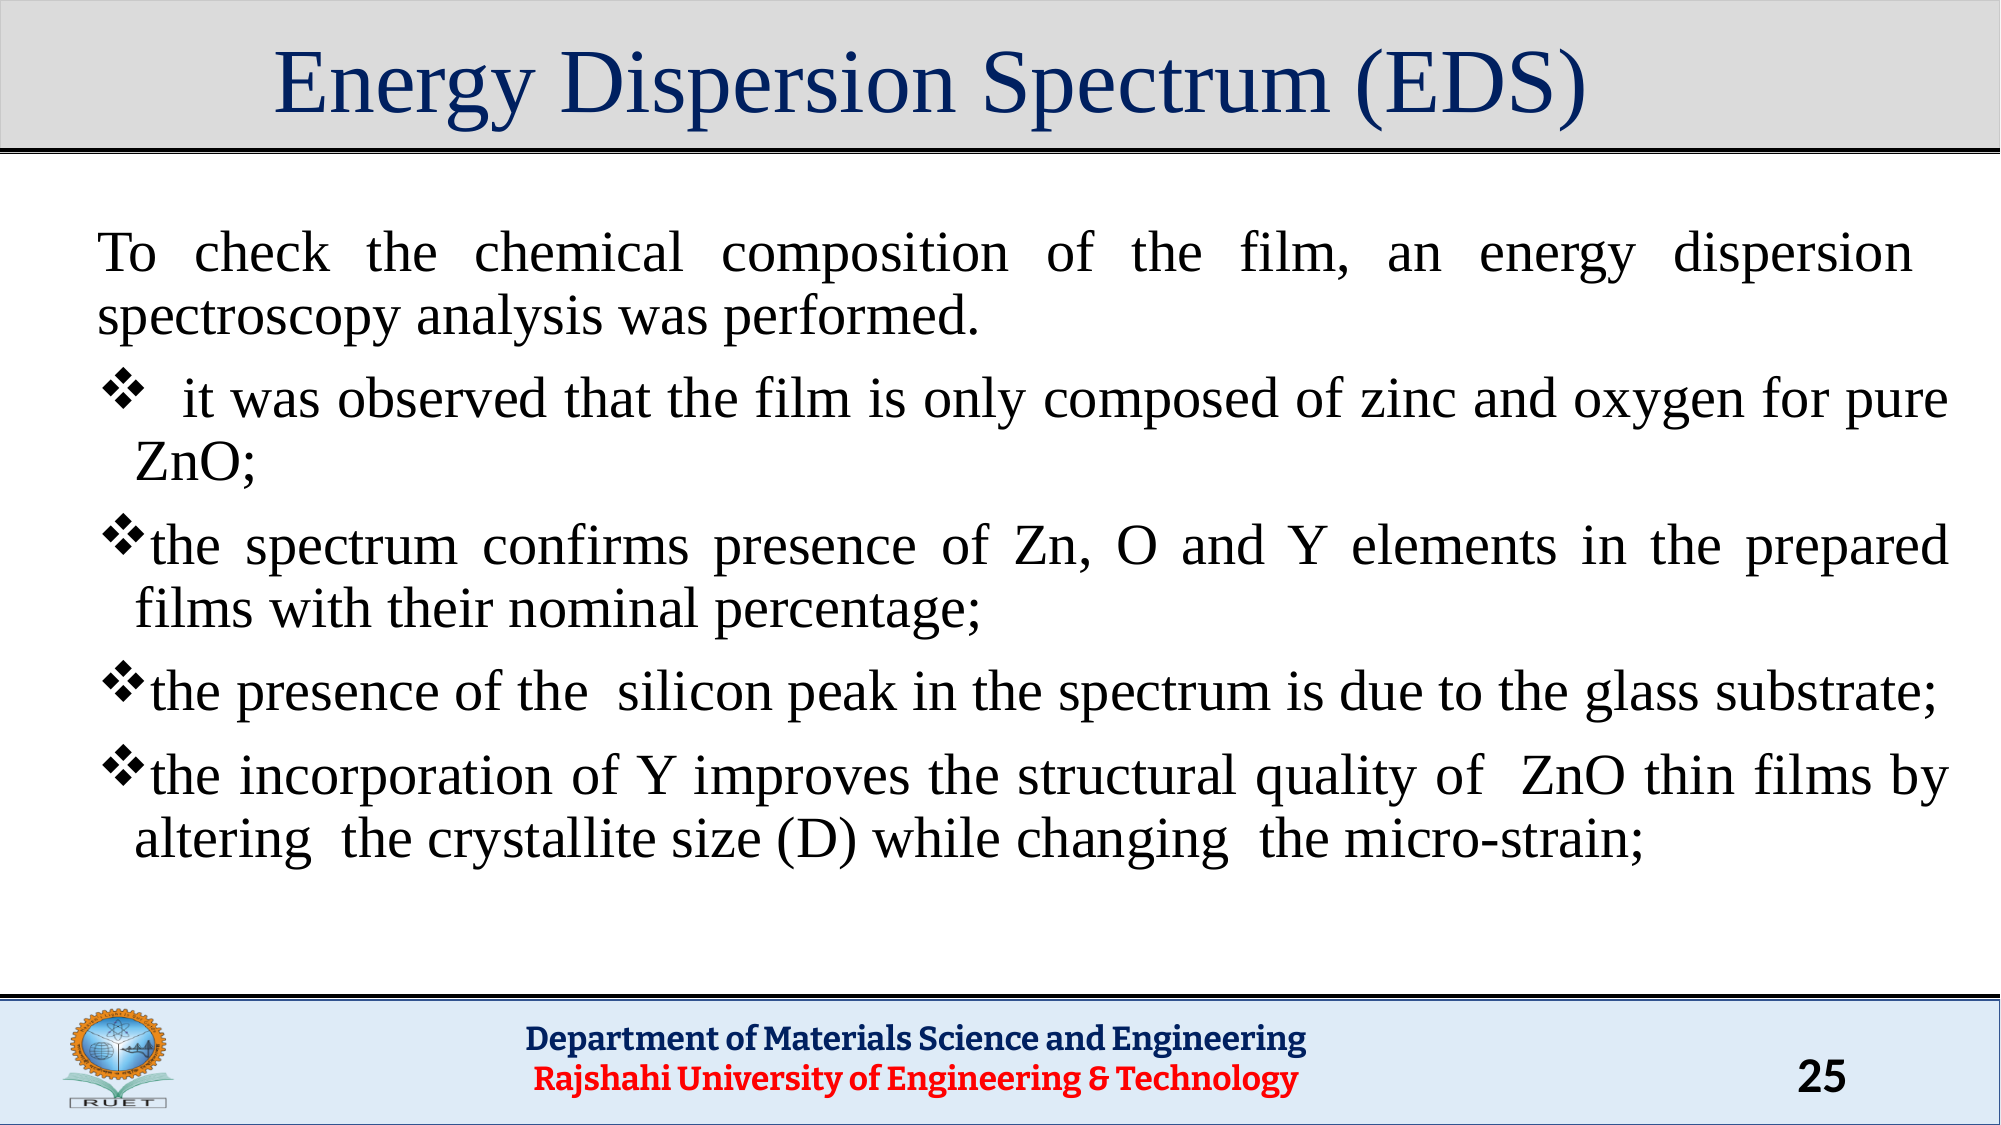

# Energy Dispersion Spectrum (EDS)
To check the chemical composition of the film, an energy dispersion  spectroscopy analysis was performed.
  it was observed that the film is only composed of zinc and oxygen for pure ZnO;
the spectrum confirms presence of Zn, O and Y elements in the prepared films with their nominal percentage;
the presence of the  silicon peak in the spectrum is due to the glass substrate;
the incorporation of Y improves the structural quality of  ZnO thin films by altering  the crystallite size (D) while changing  the micro-strain;

25